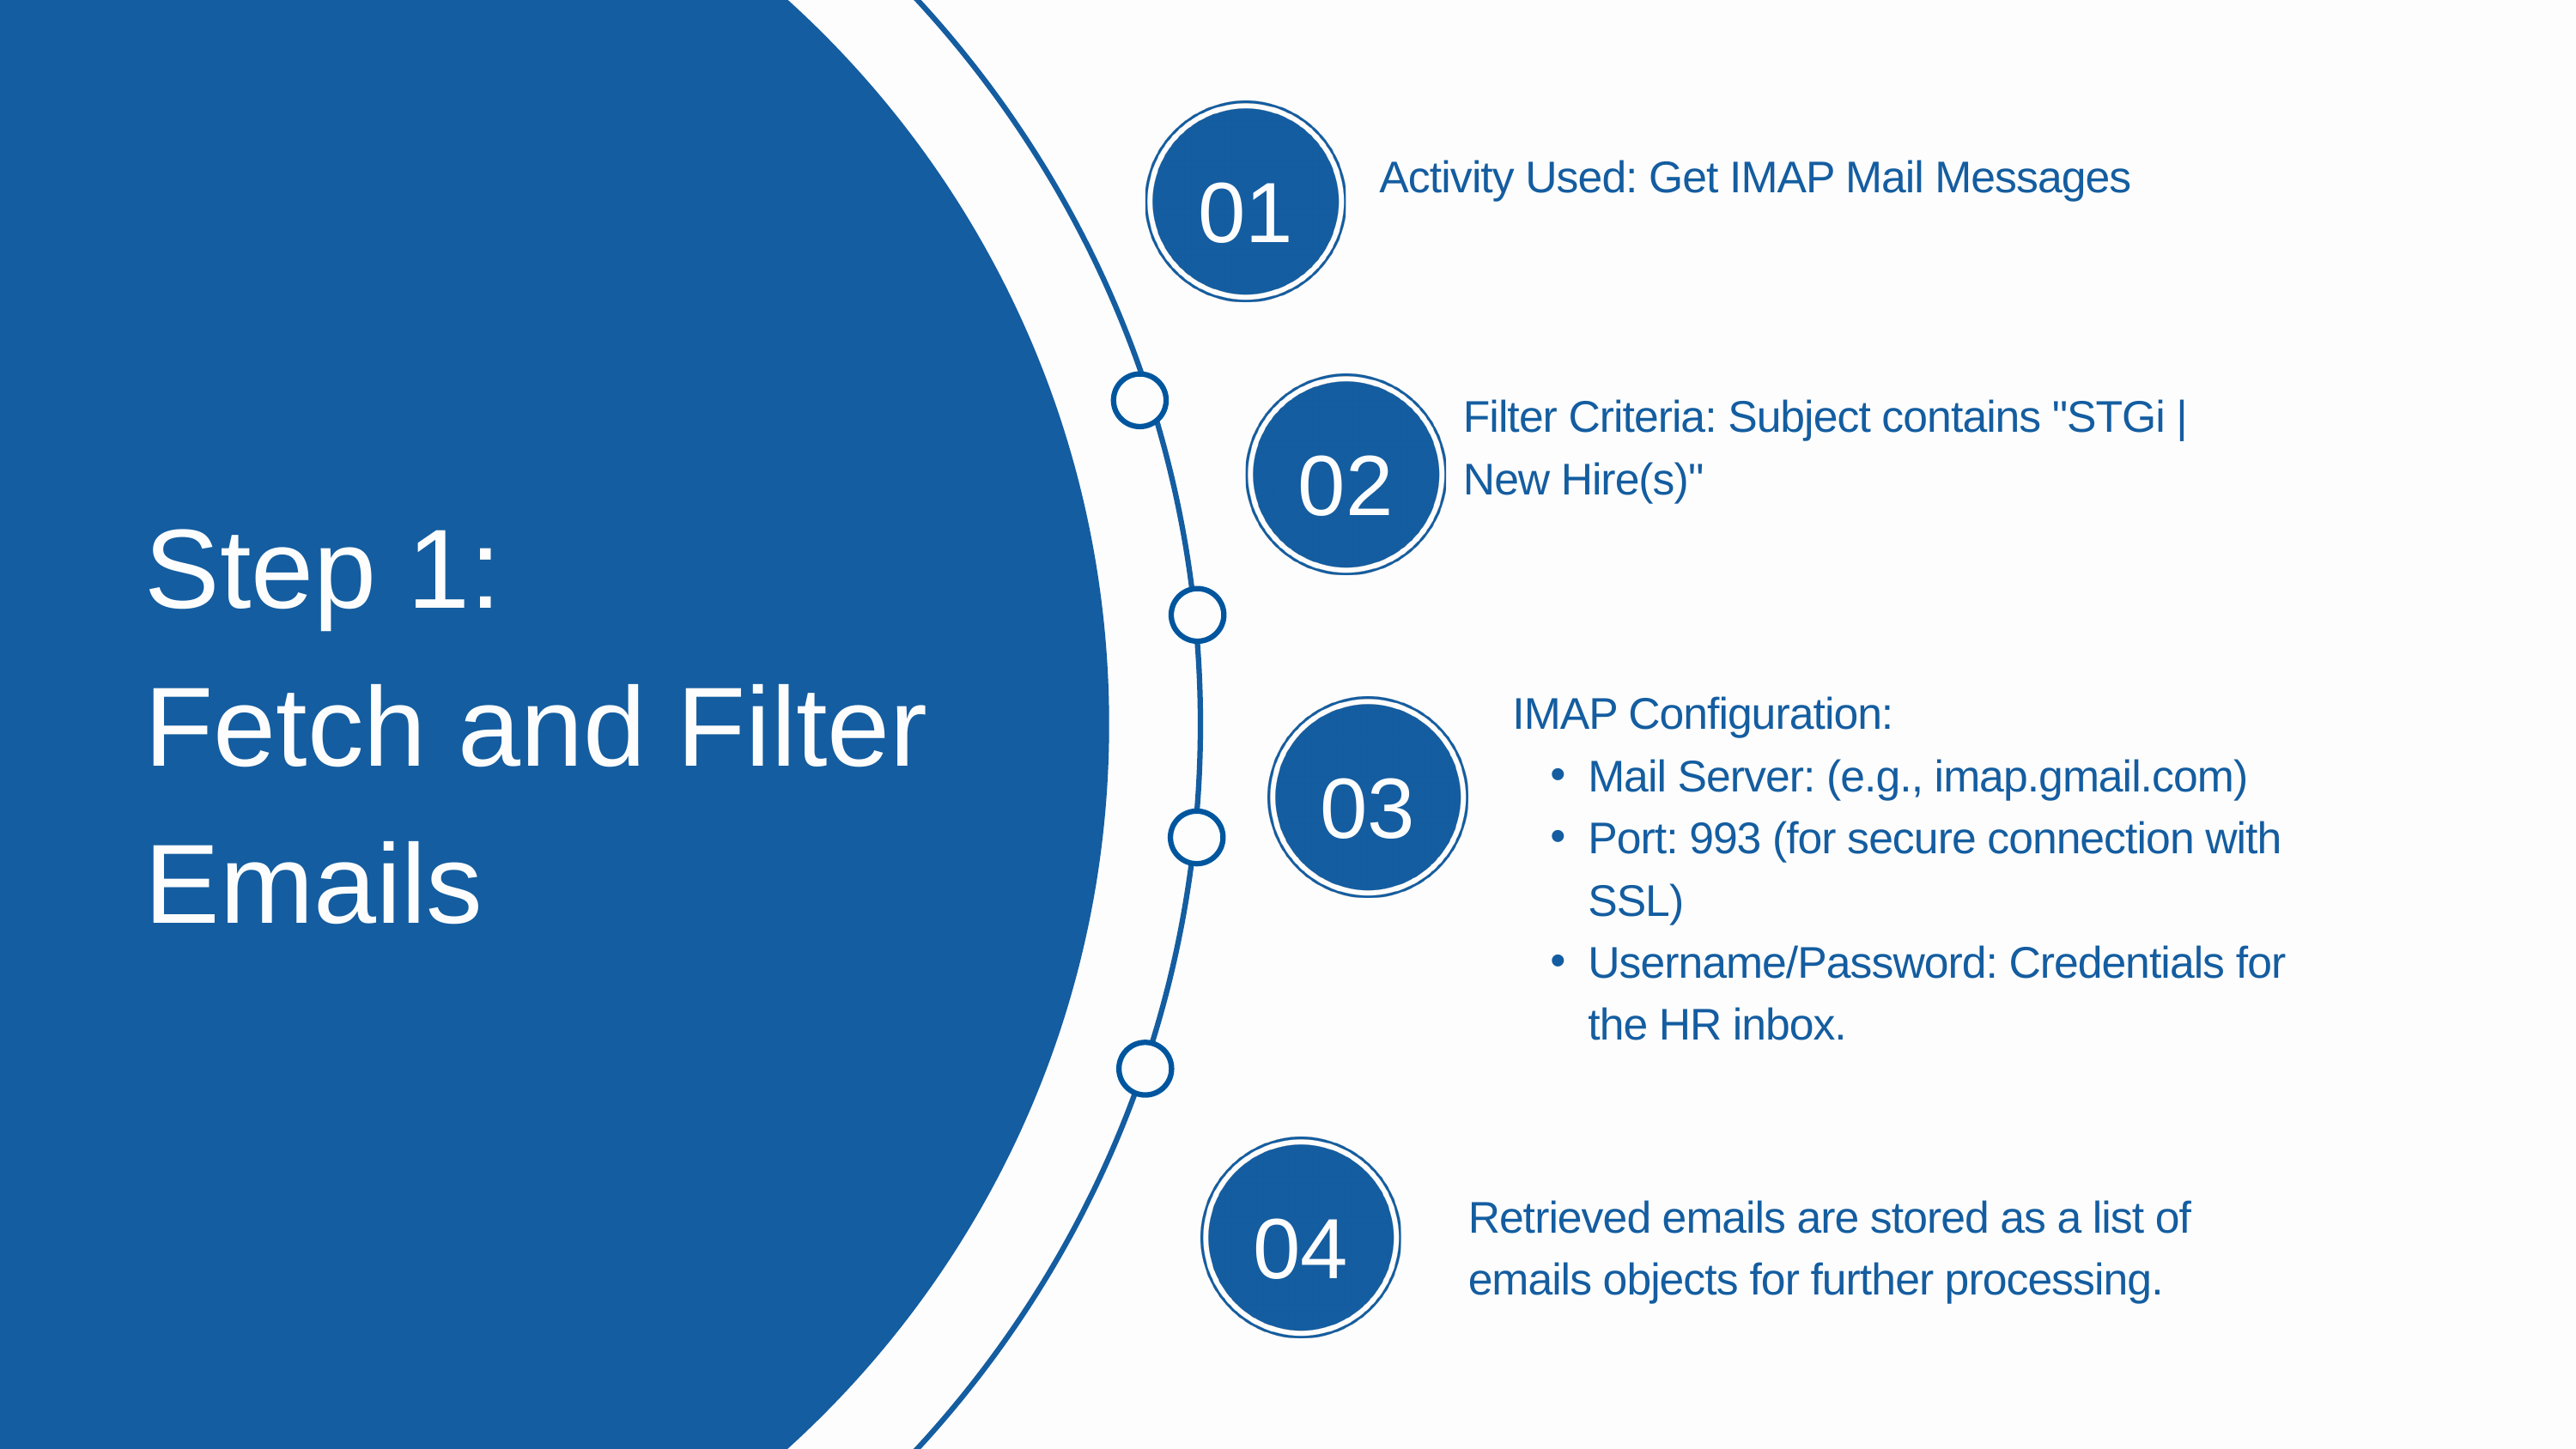

Activity Used: Get IMAP Mail Messages
01

Filter Criteria: Subject contains "STGi | New Hire(s)"
02
Step 1:
Fetch and Filter Emails

IMAP Configuration:
Mail Server: (e.g., imap.gmail.com)
Port: 993 (for secure connection with SSL)
Username/Password: Credentials for the HR inbox.

03

04
Retrieved emails are stored as a list of emails objects for further processing.